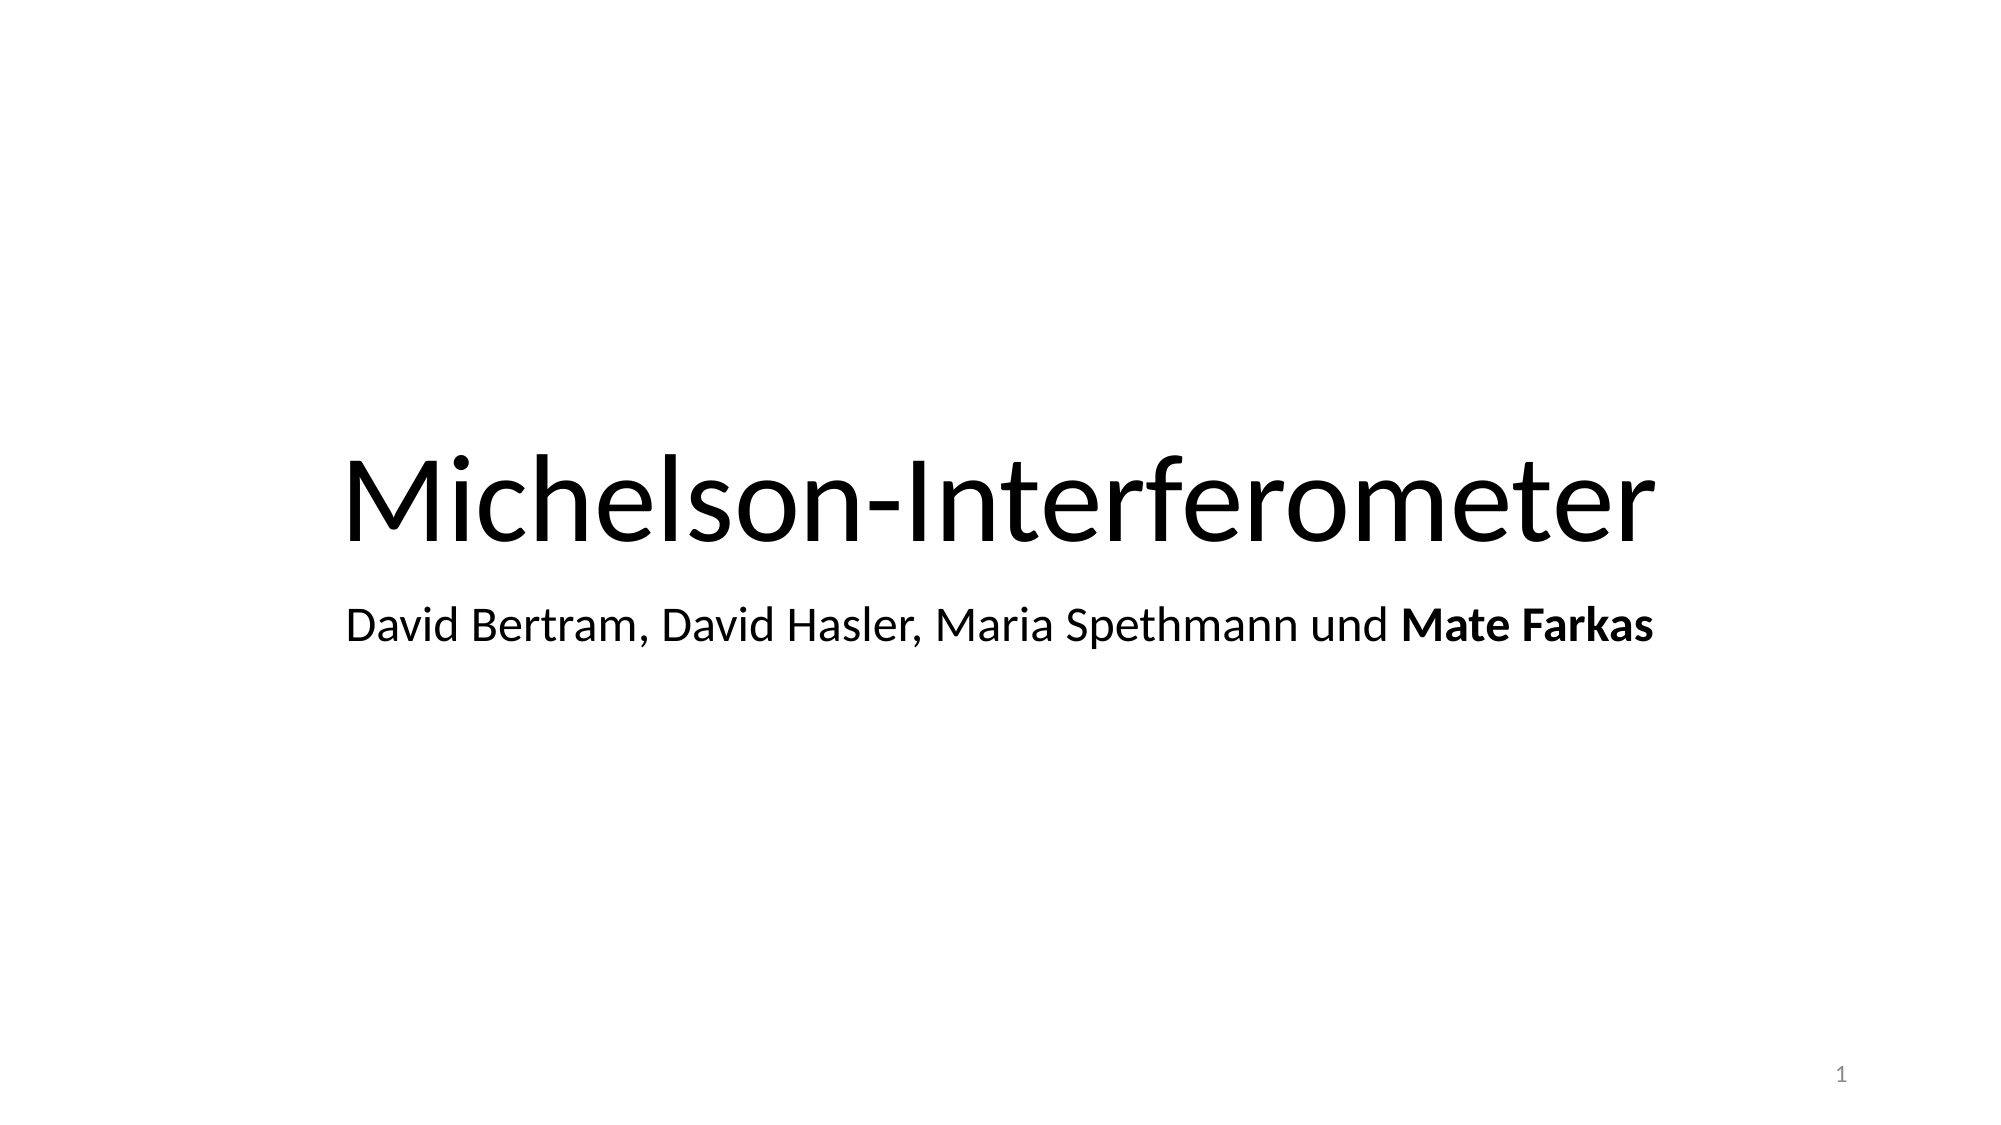

# Michelson-Interferometer
David Bertram, David Hasler, Maria Spethmann und Mate Farkas
1